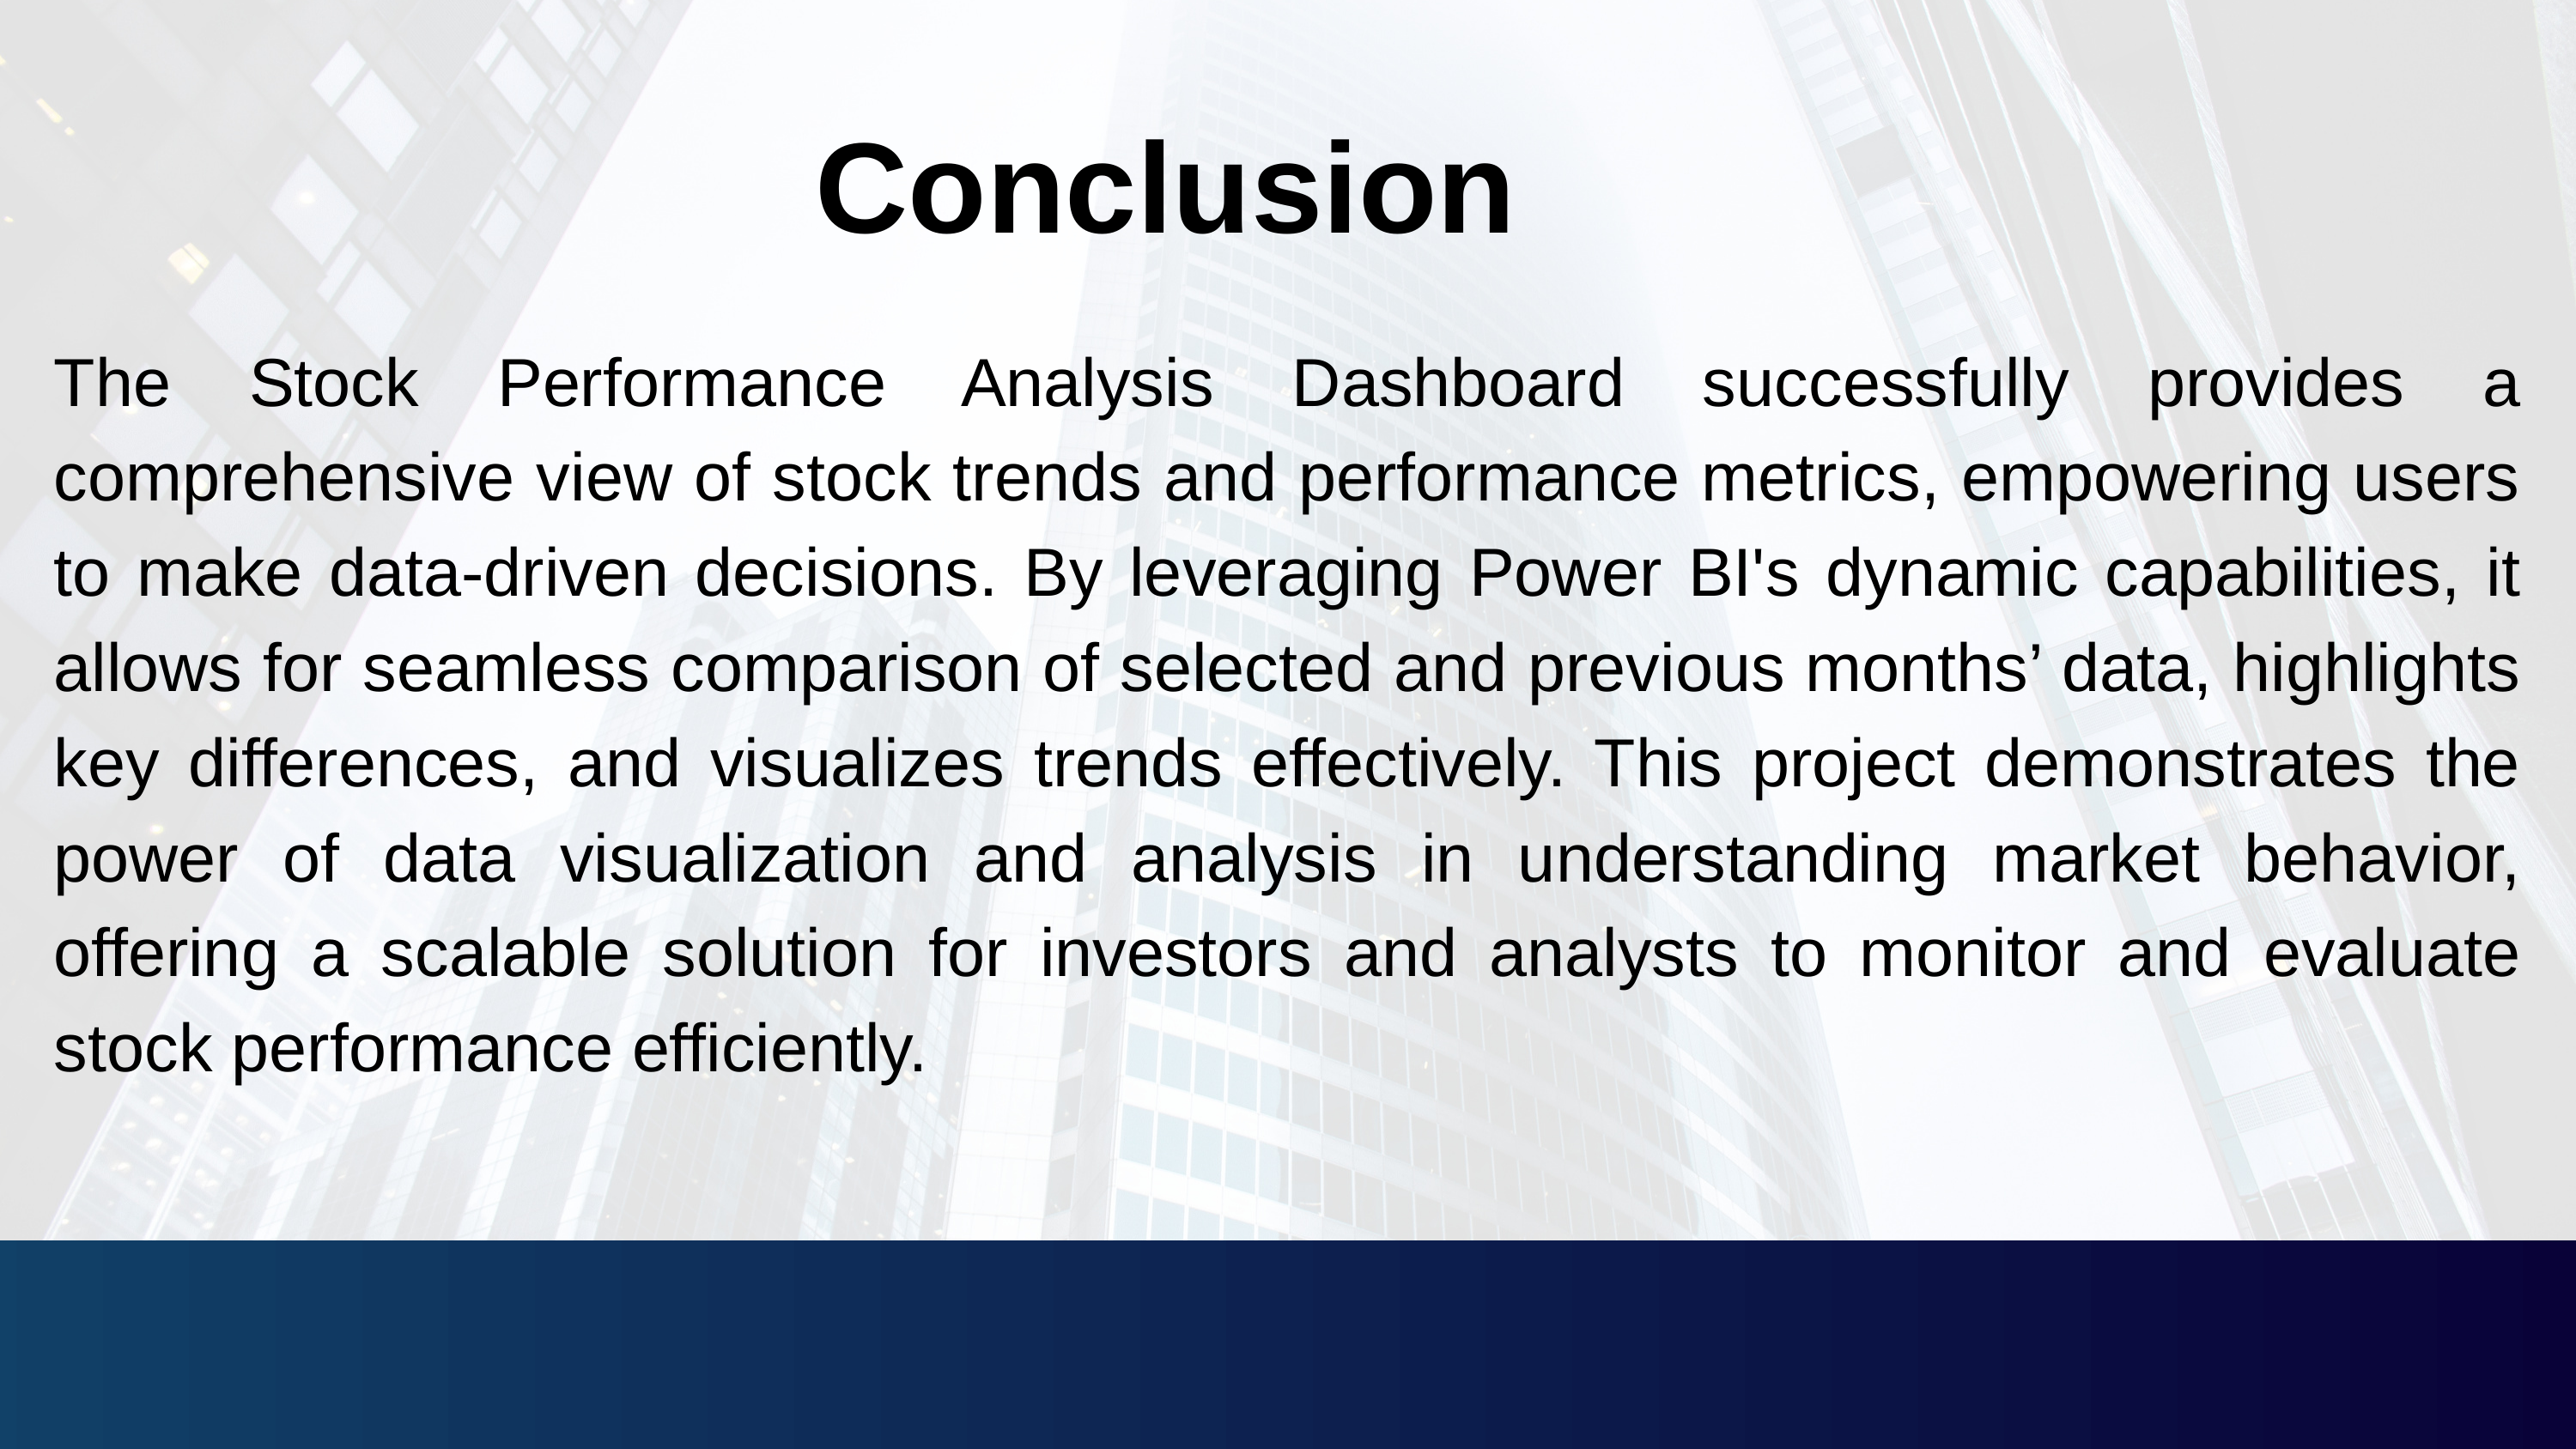

Conclusion
The Stock Performance Analysis Dashboard successfully provides a comprehensive view of stock trends and performance metrics, empowering users to make data-driven decisions. By leveraging Power BI's dynamic capabilities, it allows for seamless comparison of selected and previous months’ data, highlights key differences, and visualizes trends effectively. This project demonstrates the power of data visualization and analysis in understanding market behavior, offering a scalable solution for investors and analysts to monitor and evaluate stock performance efficiently.